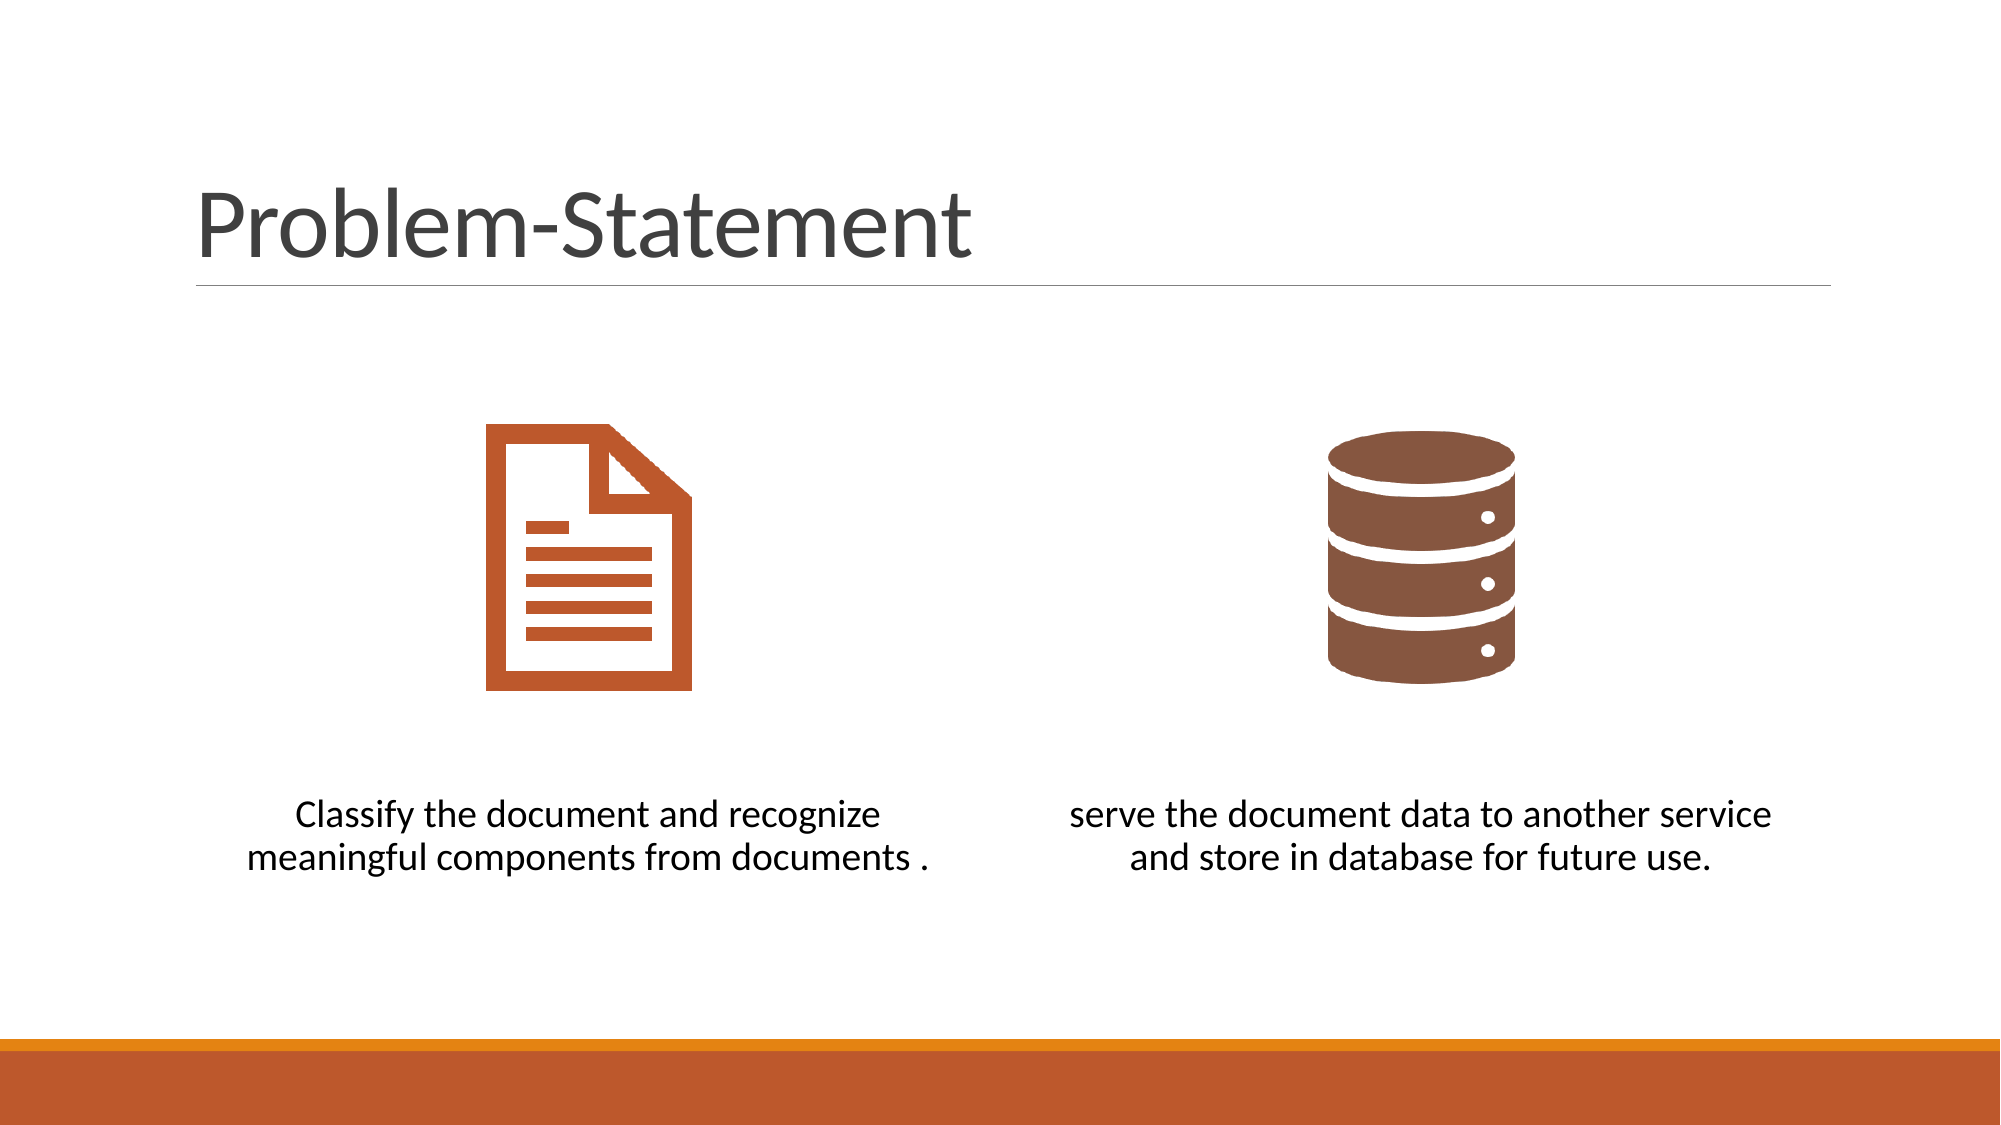

# Problem-Statement
Classify the document and recognize meaningful components from documents .
serve the document data to another service and store in database for future use.